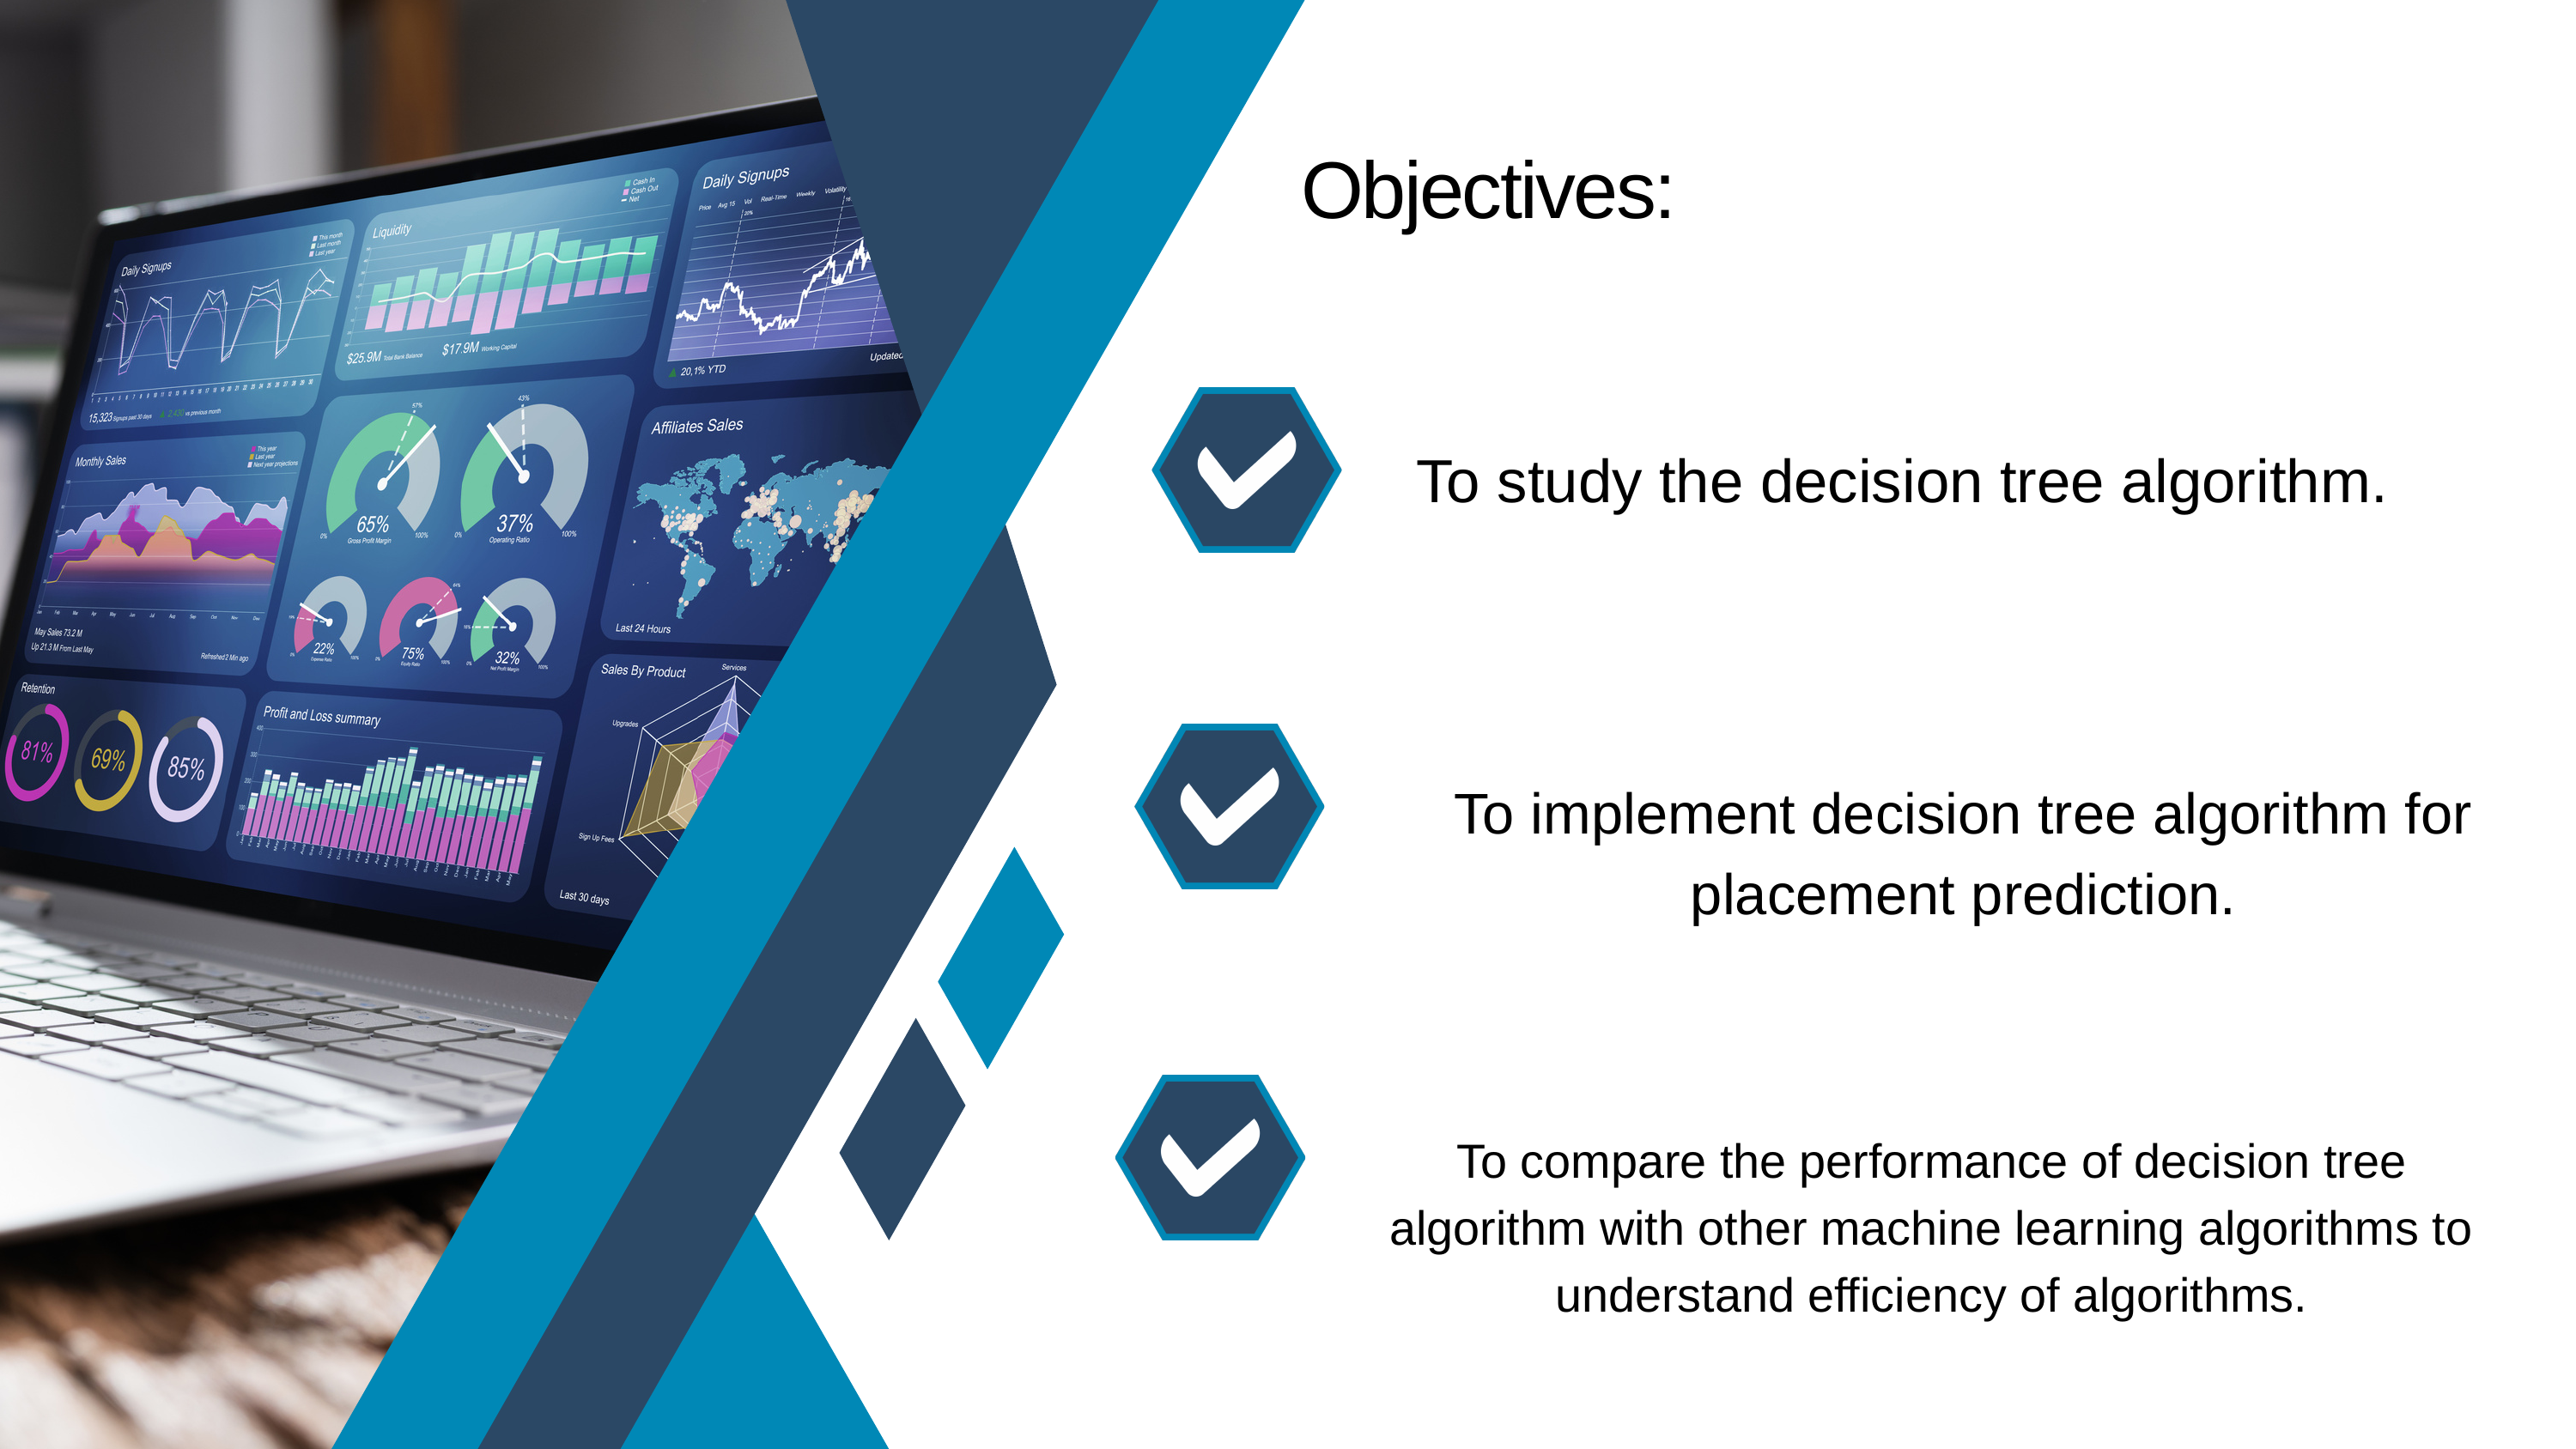

Objectives:

To study the decision tree algorithm.

To implement decision tree algorithm for placement prediction.

To compare the performance of decision tree algorithm with other machine learning algorithms to understand efficiency of algorithms.